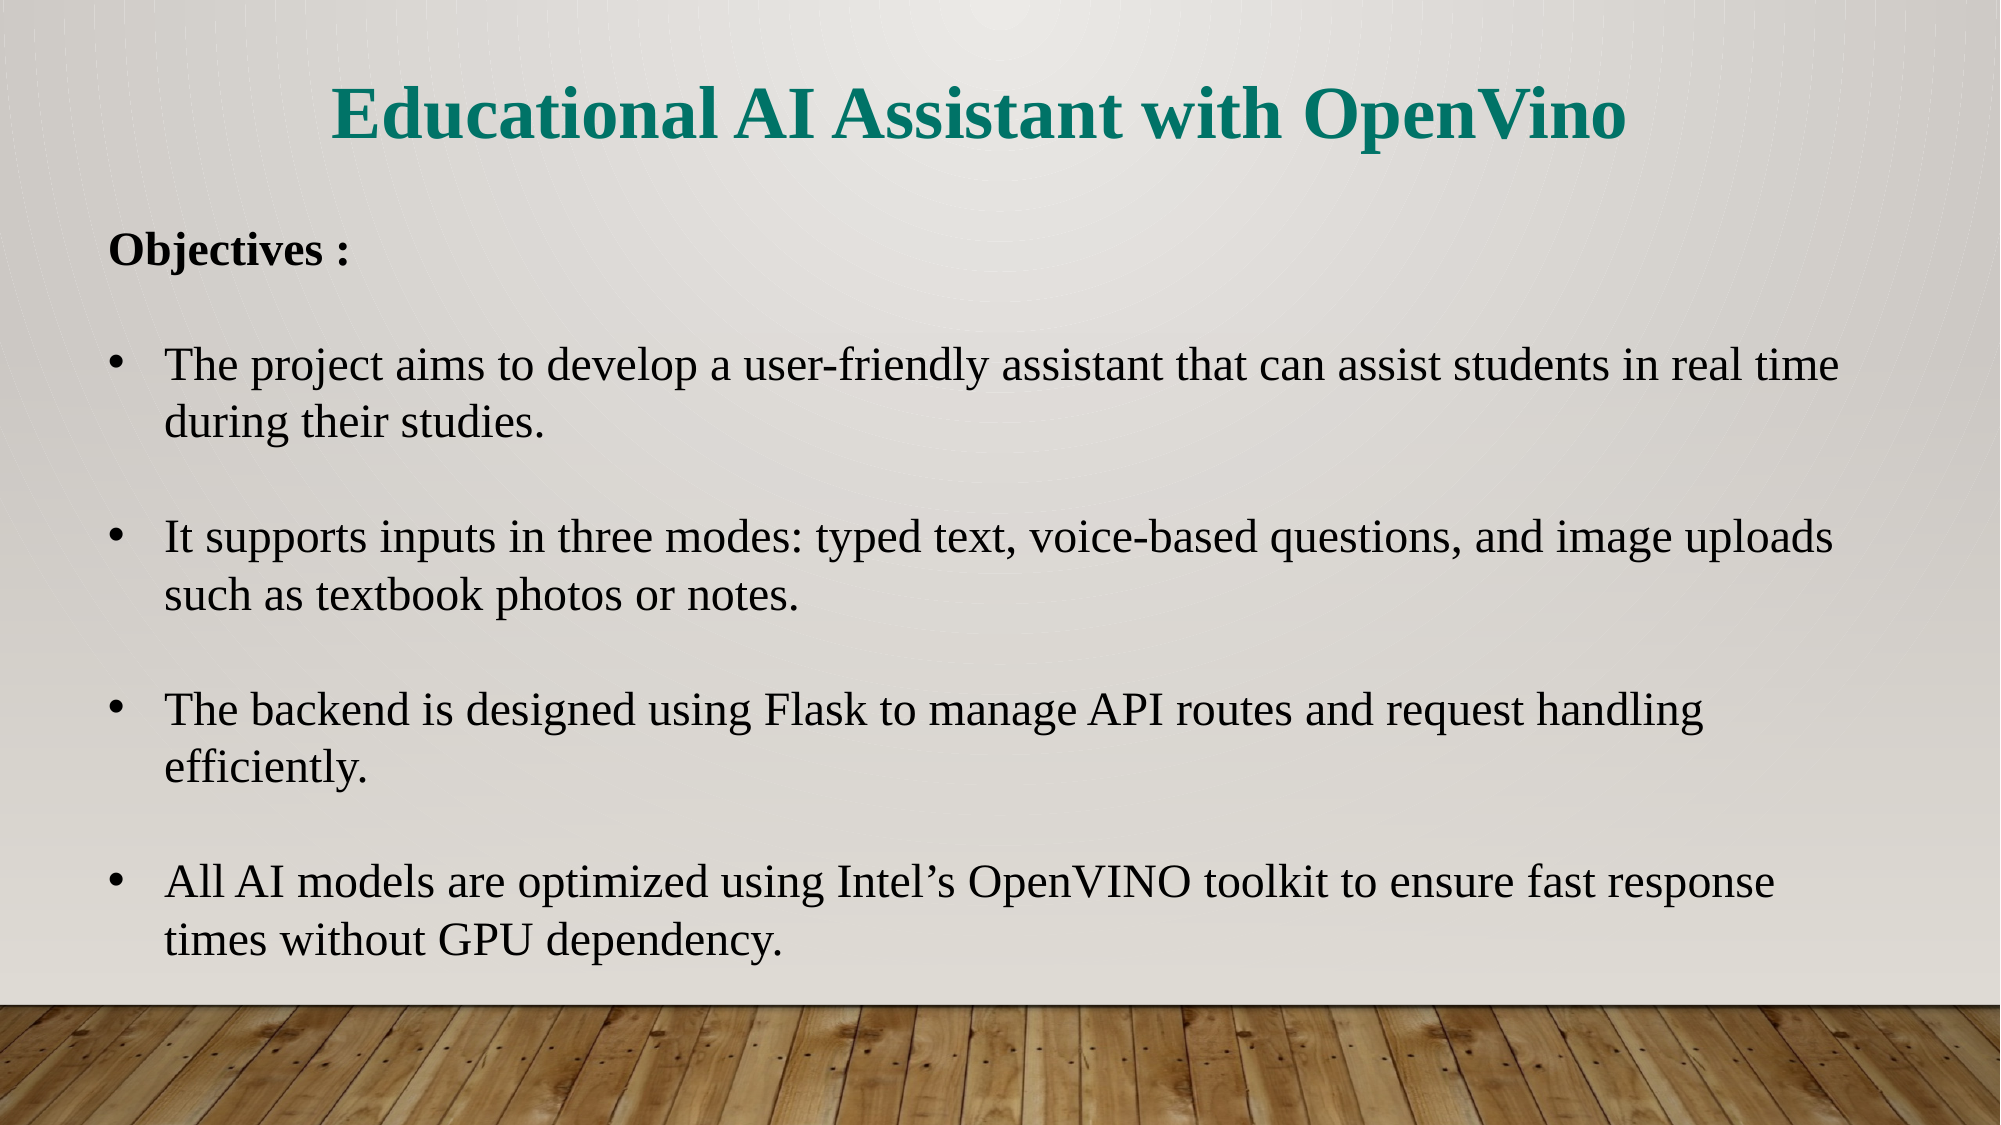

Educational AI Assistant with OpenVino

Objectives :

The project aims to develop a user-friendly assistant that can assist students in real time during their studies.

It supports inputs in three modes: typed text, voice-based questions, and image uploads such as textbook photos or notes.

The backend is designed using Flask to manage API routes and request handling efficiently.

All AI models are optimized using Intel’s OpenVINO toolkit to ensure fast response times without GPU dependency.